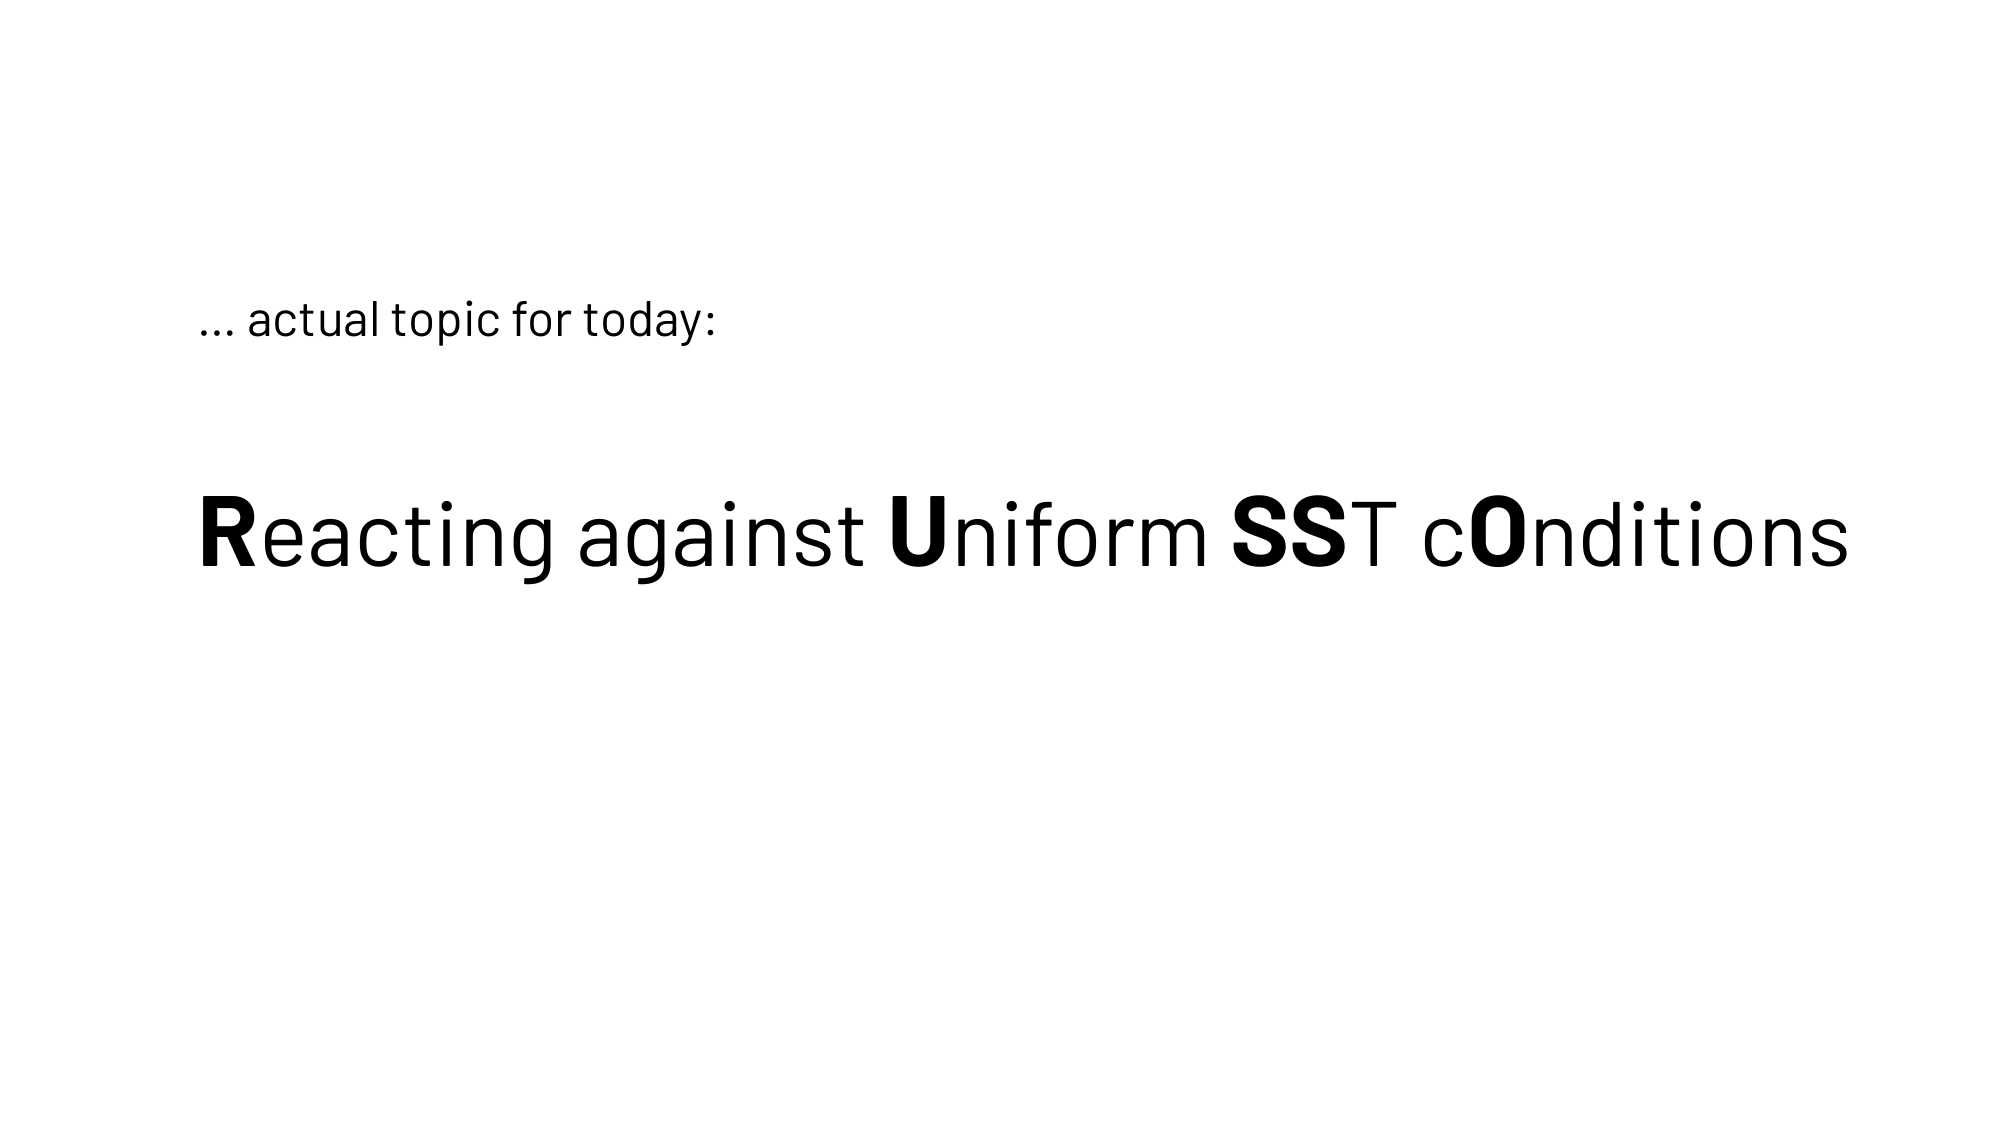

… actual topic for today:

Reacting against Uniform SST cOnditions